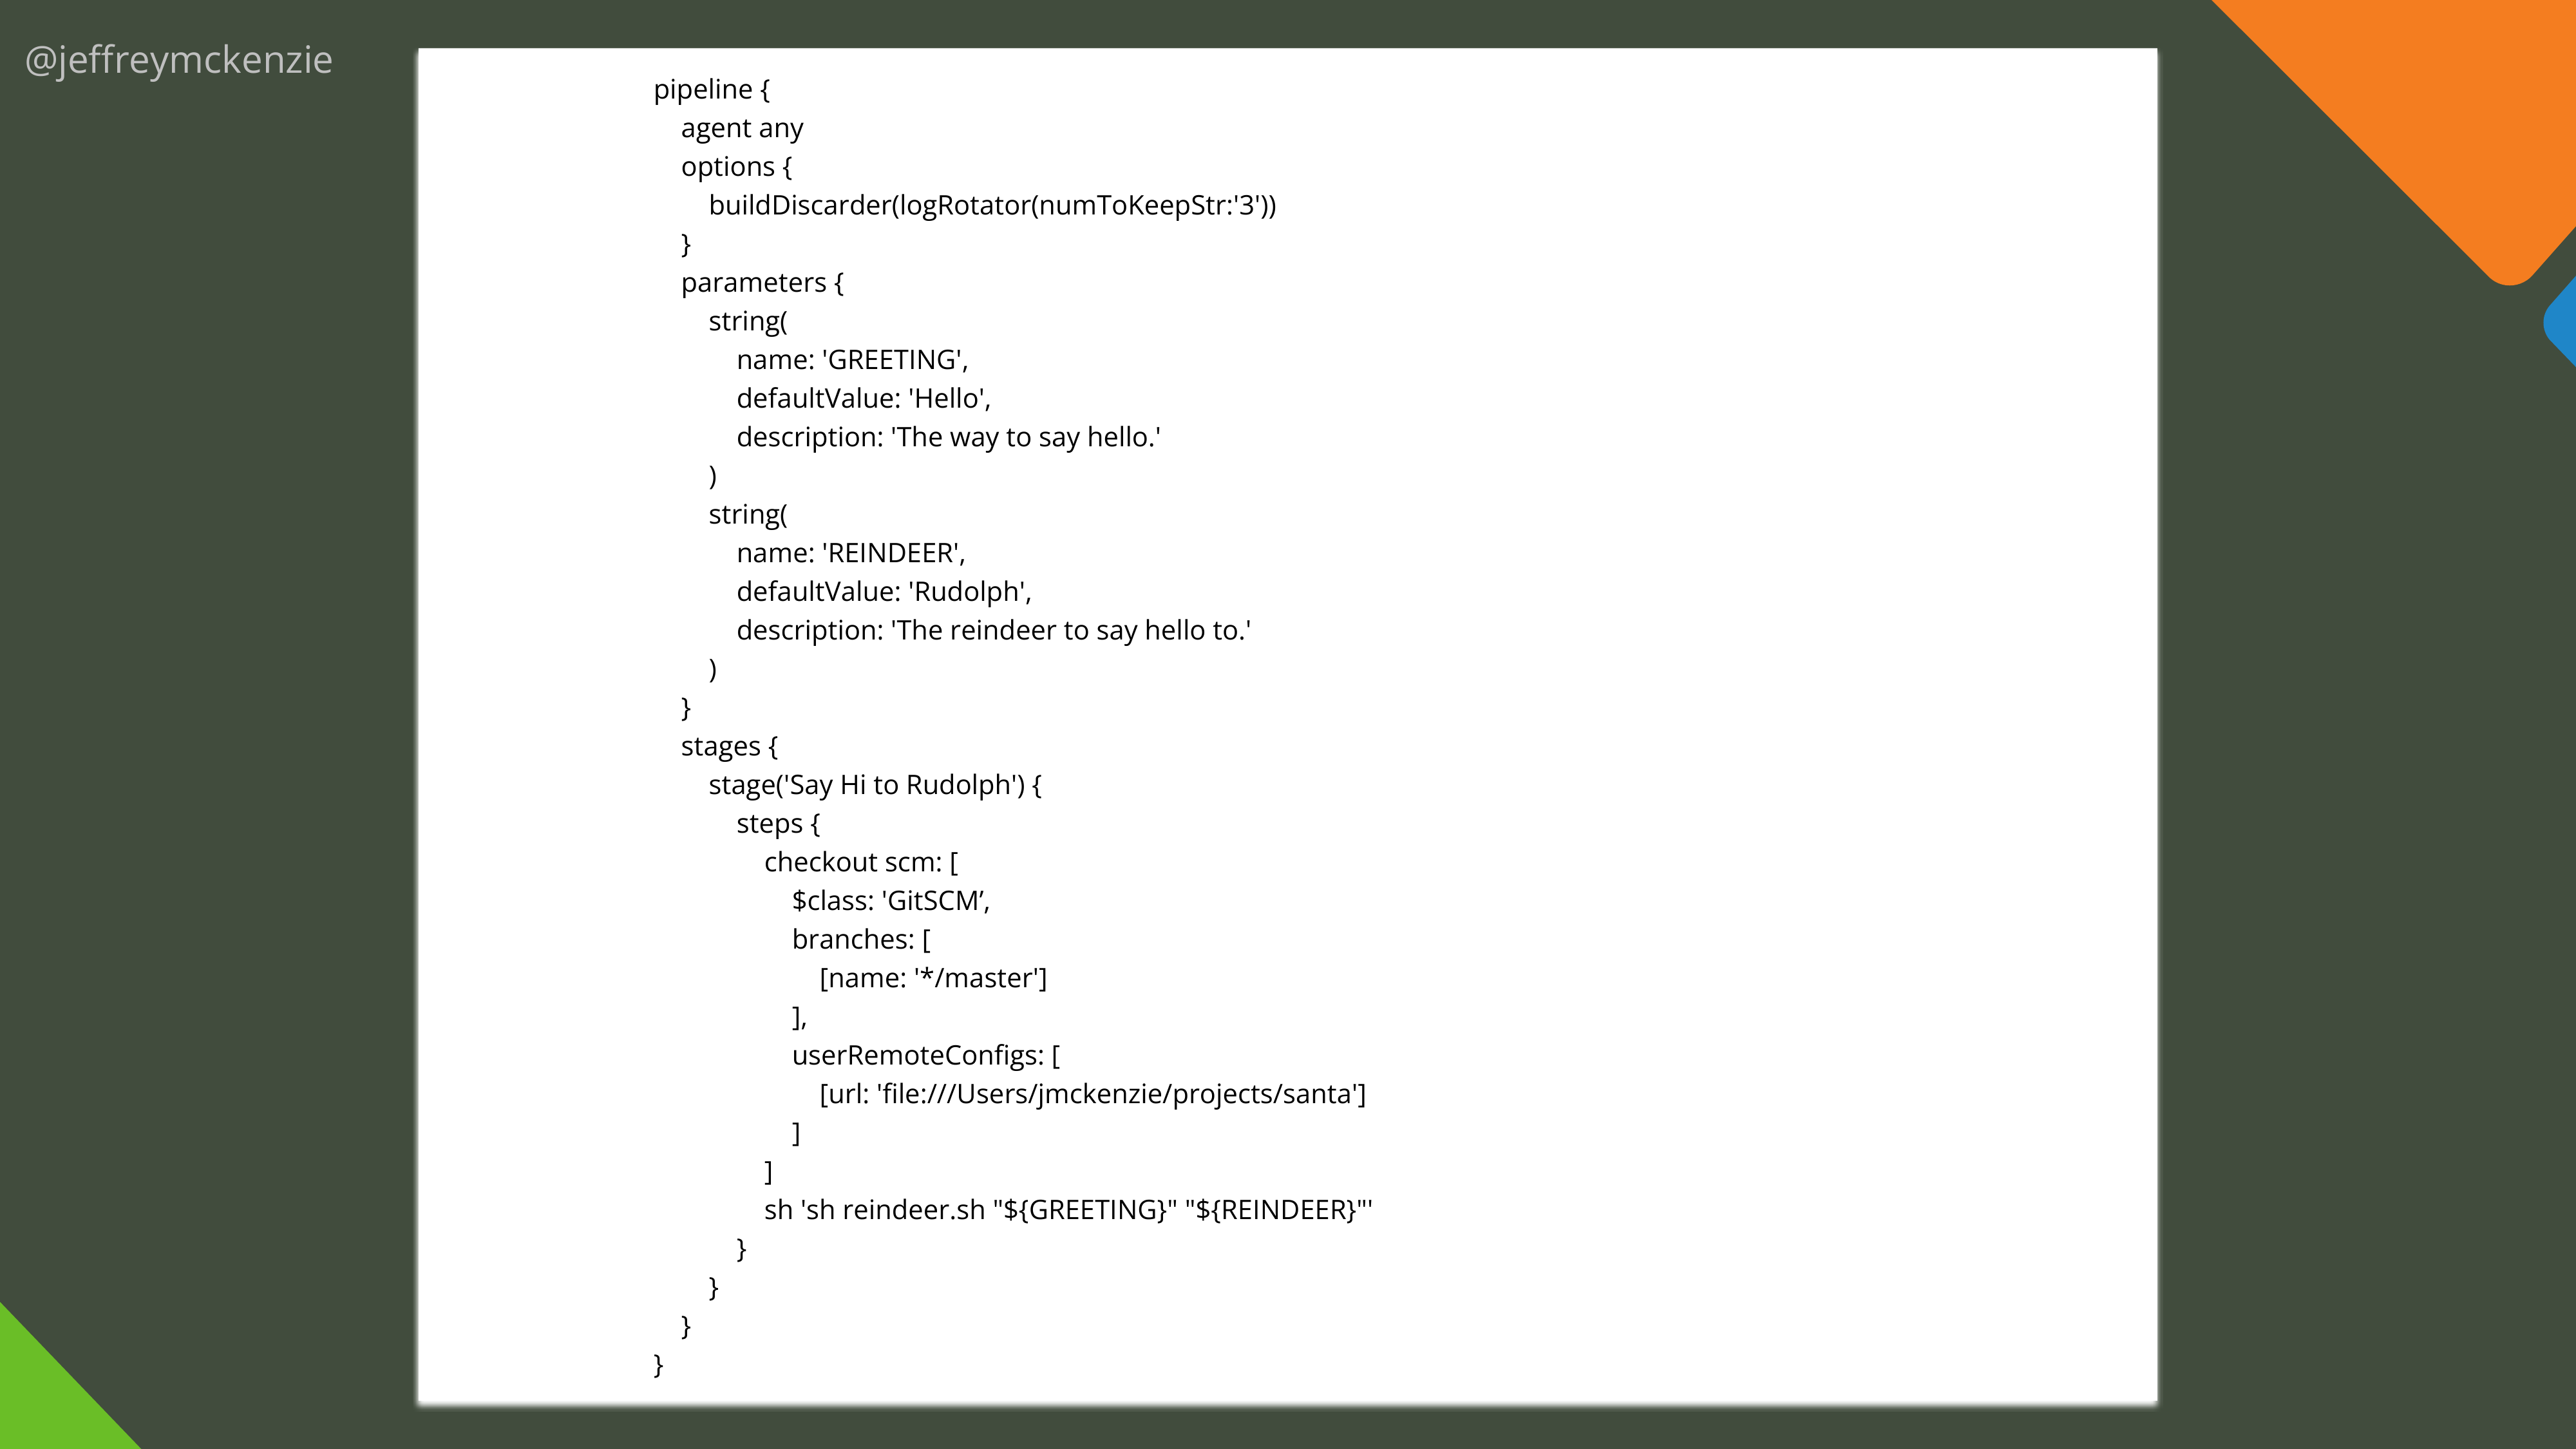

pipeline {
    agent any
    options {
        buildDiscarder(logRotator(numToKeepStr:'3'))
    }
    parameters {
        string(
            name: 'GREETING',
            defaultValue: 'Hello',
            description: 'The way to say hello.'
        )
        string(
            name: 'REINDEER',
            defaultValue: 'Rudolph',
            description: 'The reindeer to say hello to.'
        )
    }
    stages {
        stage('Say Hi to Rudolph') {
            steps {
                checkout scm: [
                    $class: 'GitSCM’,
                    branches: [
                        [name: '*/master']
                    ],
                    userRemoteConfigs: [
                        [url: 'file:///Users/jmckenzie/projects/santa']
                    ]
                ]
                sh 'sh reindeer.sh "${GREETING}" "${REINDEER}"'
            }
        }
    }
}